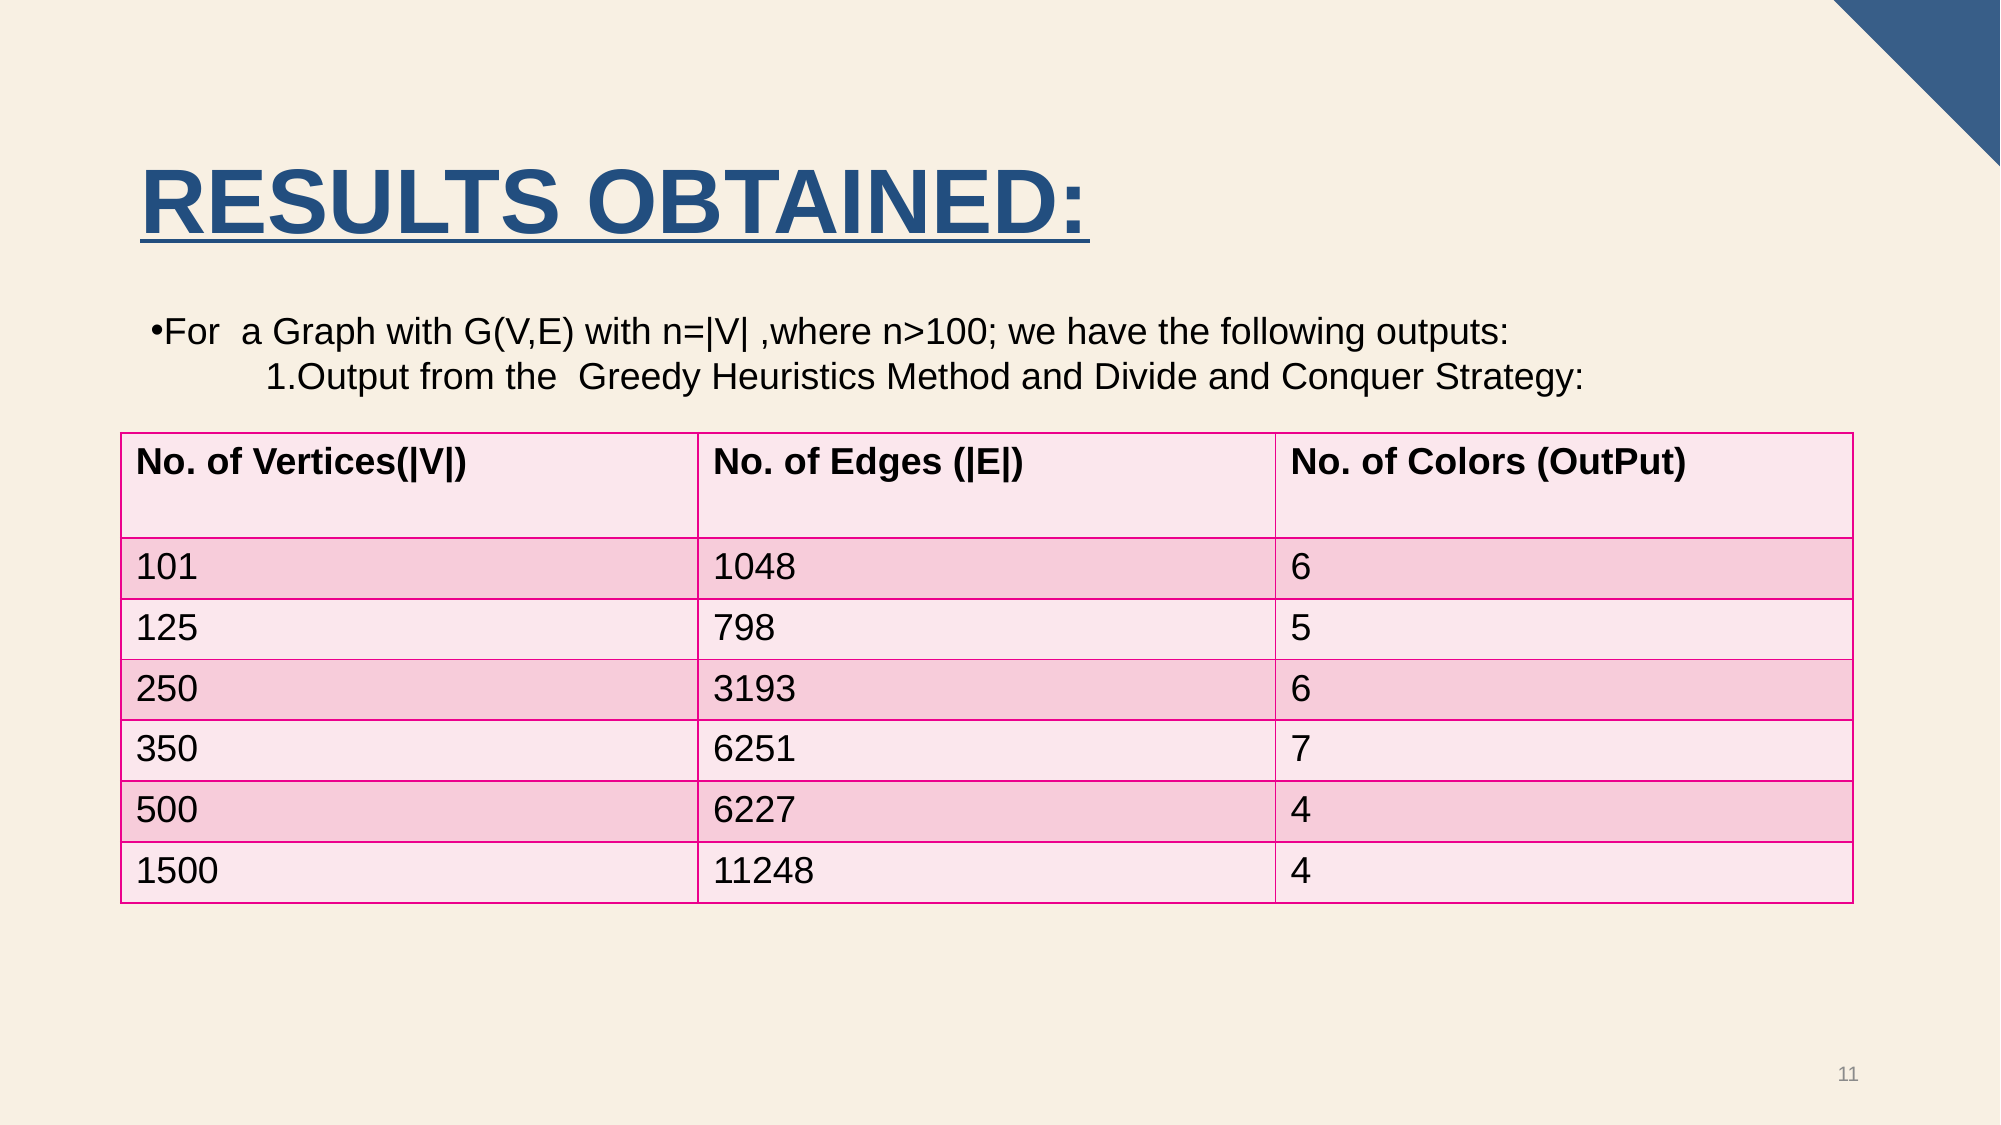

# Results obtained:
For  a Graph with G(V,E) with n=|V| ,where n>100; we have the following outputs:
           1.Output from the  Greedy Heuristics Method and Divide and Conquer Strategy:
| No. of Vertices(|V|) | No. of Edges (|E|) | No. of Colors (OutPut) |
| --- | --- | --- |
| 101 | 1048 | 6 |
| 125 | 798 | 5 |
| 250 | 3193 | 6 |
| 350 | 6251 | 7 |
| 500 | 6227 | 4 |
| 1500 | 11248 | 4 |
11